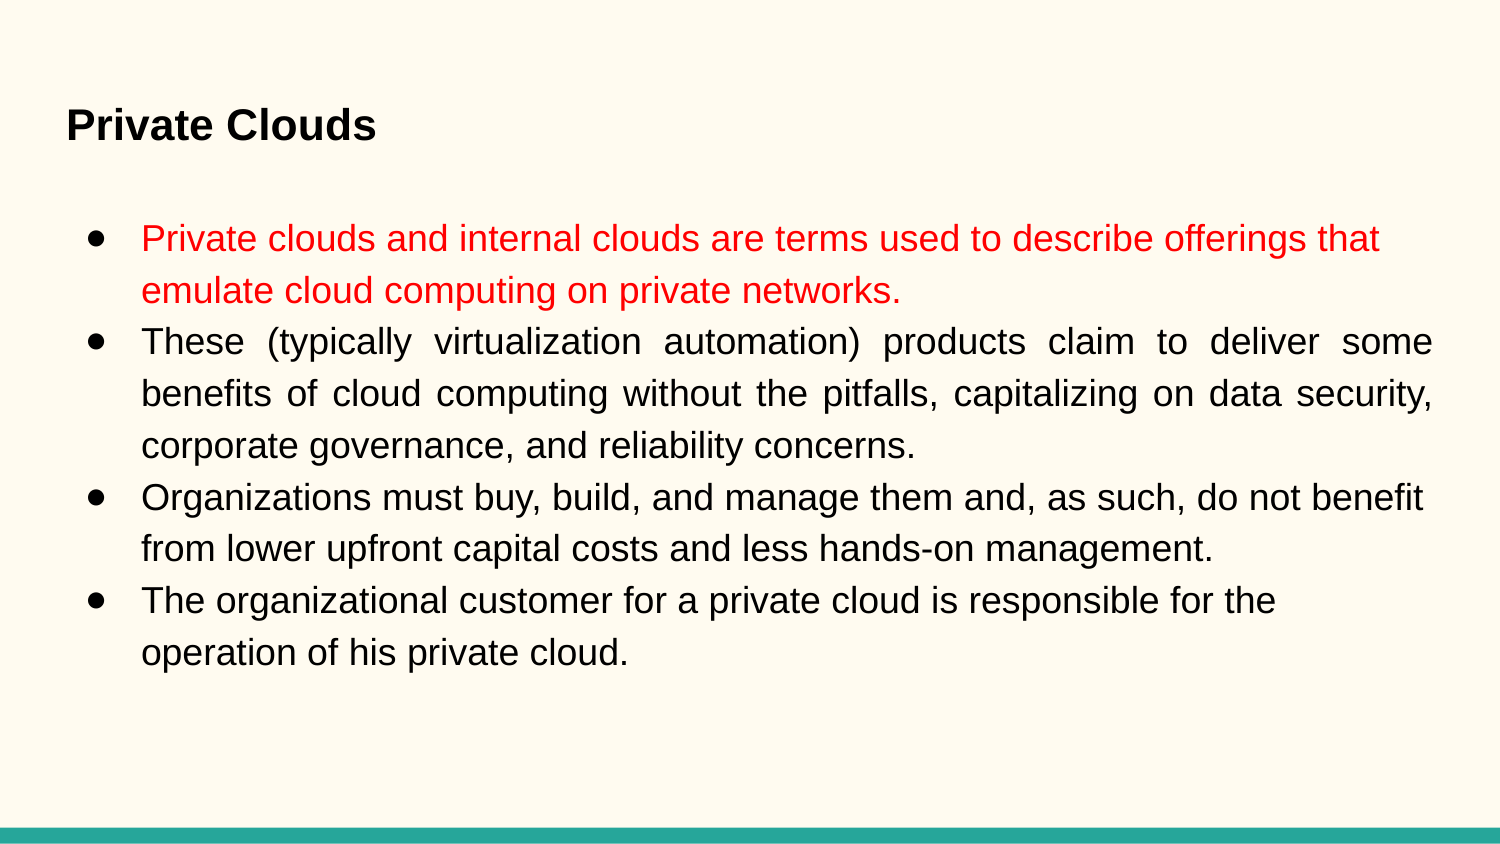

# Private Clouds
Private clouds and internal clouds are terms used to describe offerings that emulate cloud computing on private networks.
These (typically virtualization automation) products claim to deliver some benefits of cloud computing without the pitfalls, capitalizing on data security, corporate governance, and reliability concerns.
Organizations must buy, build, and manage them and, as such, do not benefit from lower upfront capital costs and less hands-on management.
The organizational customer for a private cloud is responsible for the operation of his private cloud.